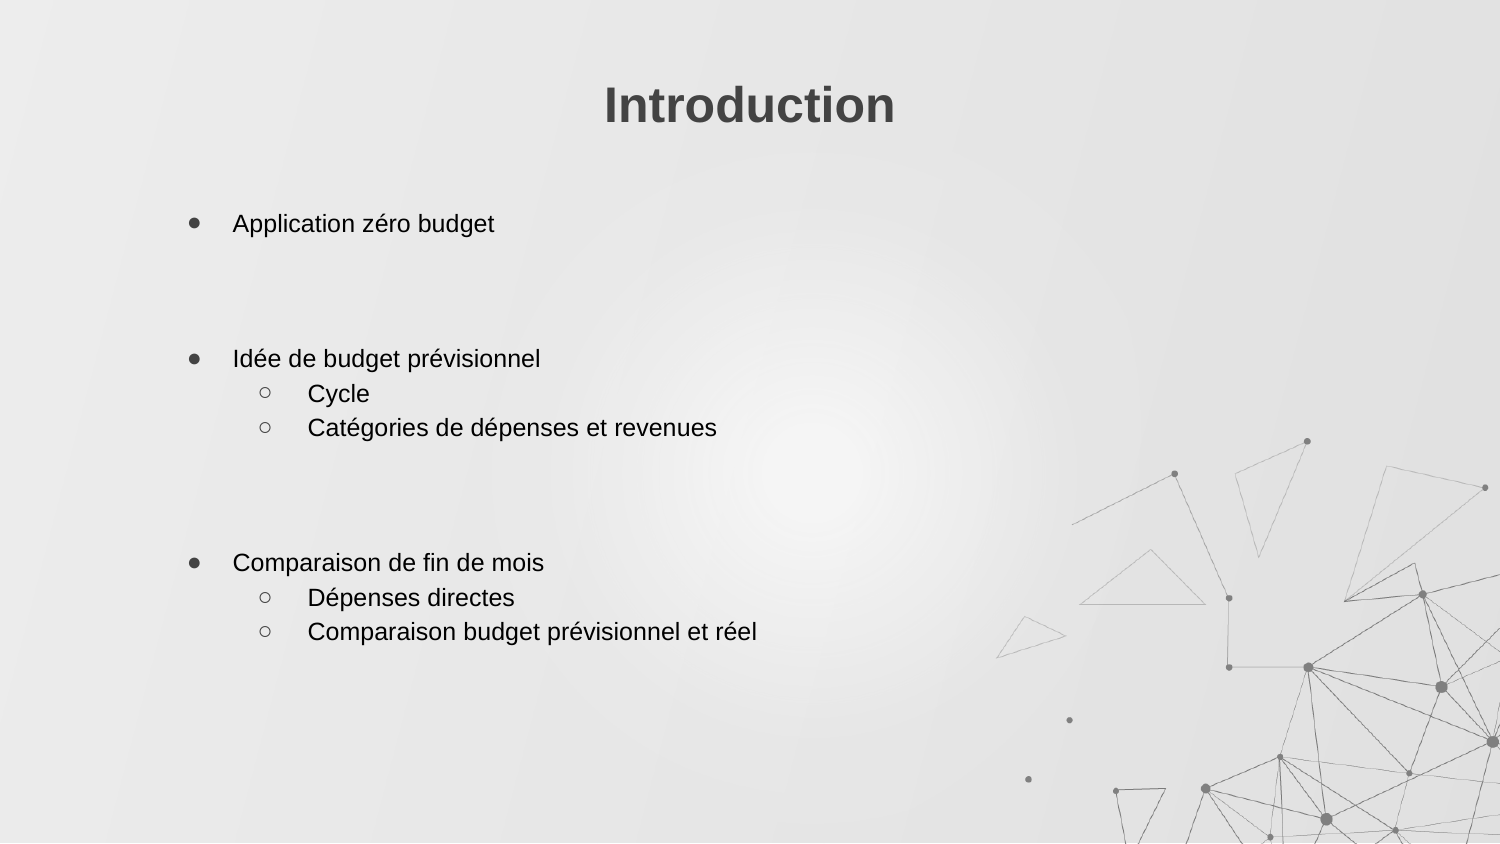

# Introduction
Application zéro budget

Idée de budget prévisionnel
Cycle
Catégories de dépenses et revenues

Comparaison de fin de mois
Dépenses directes
Comparaison budget prévisionnel et réel